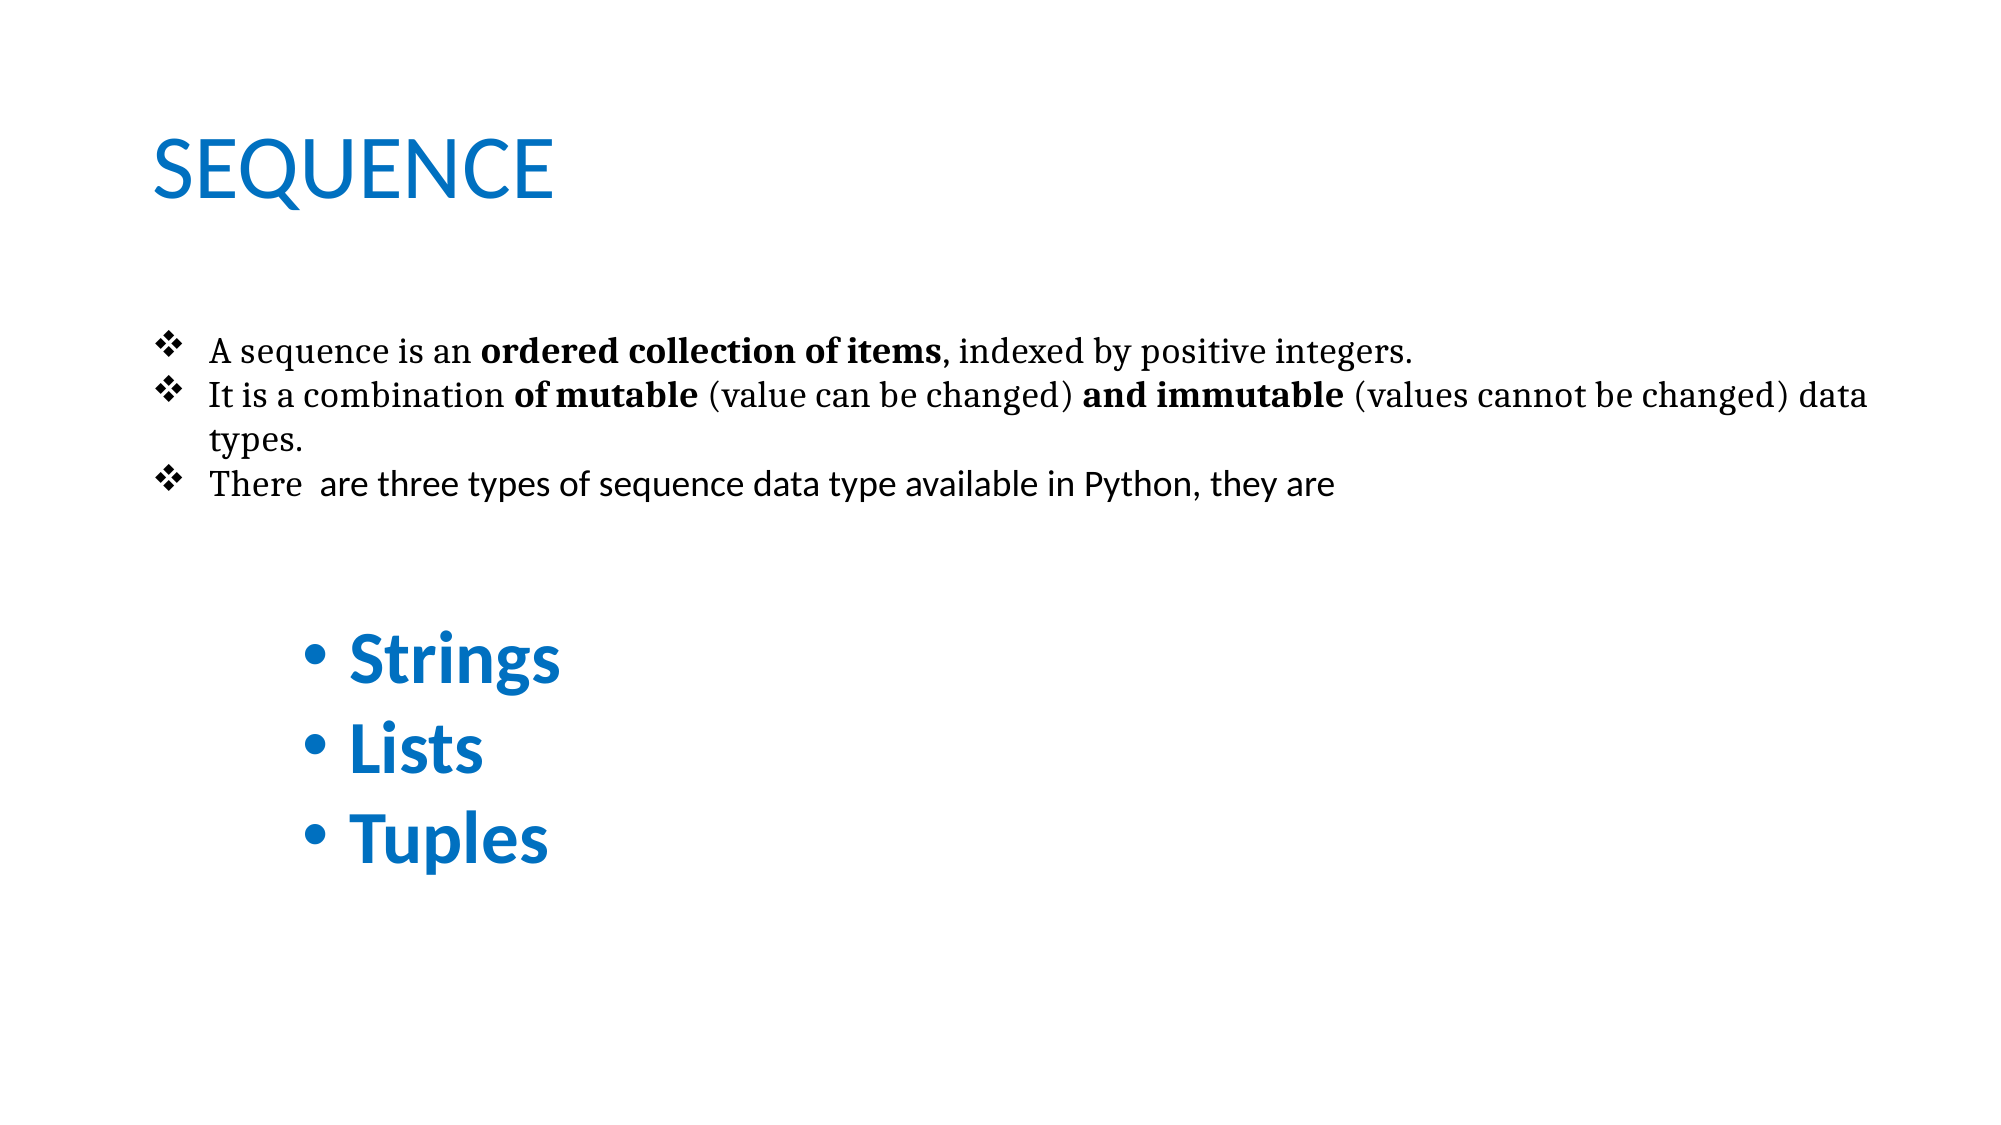

# SEQUENCE
A sequence is an ordered collection of items, indexed by positive integers.

It is a combination of mutable (value can be changed) and immutable (values cannot be changed) data types.
There  are three types of sequence data type available in Python, they are

Strings
Lists
Tuples